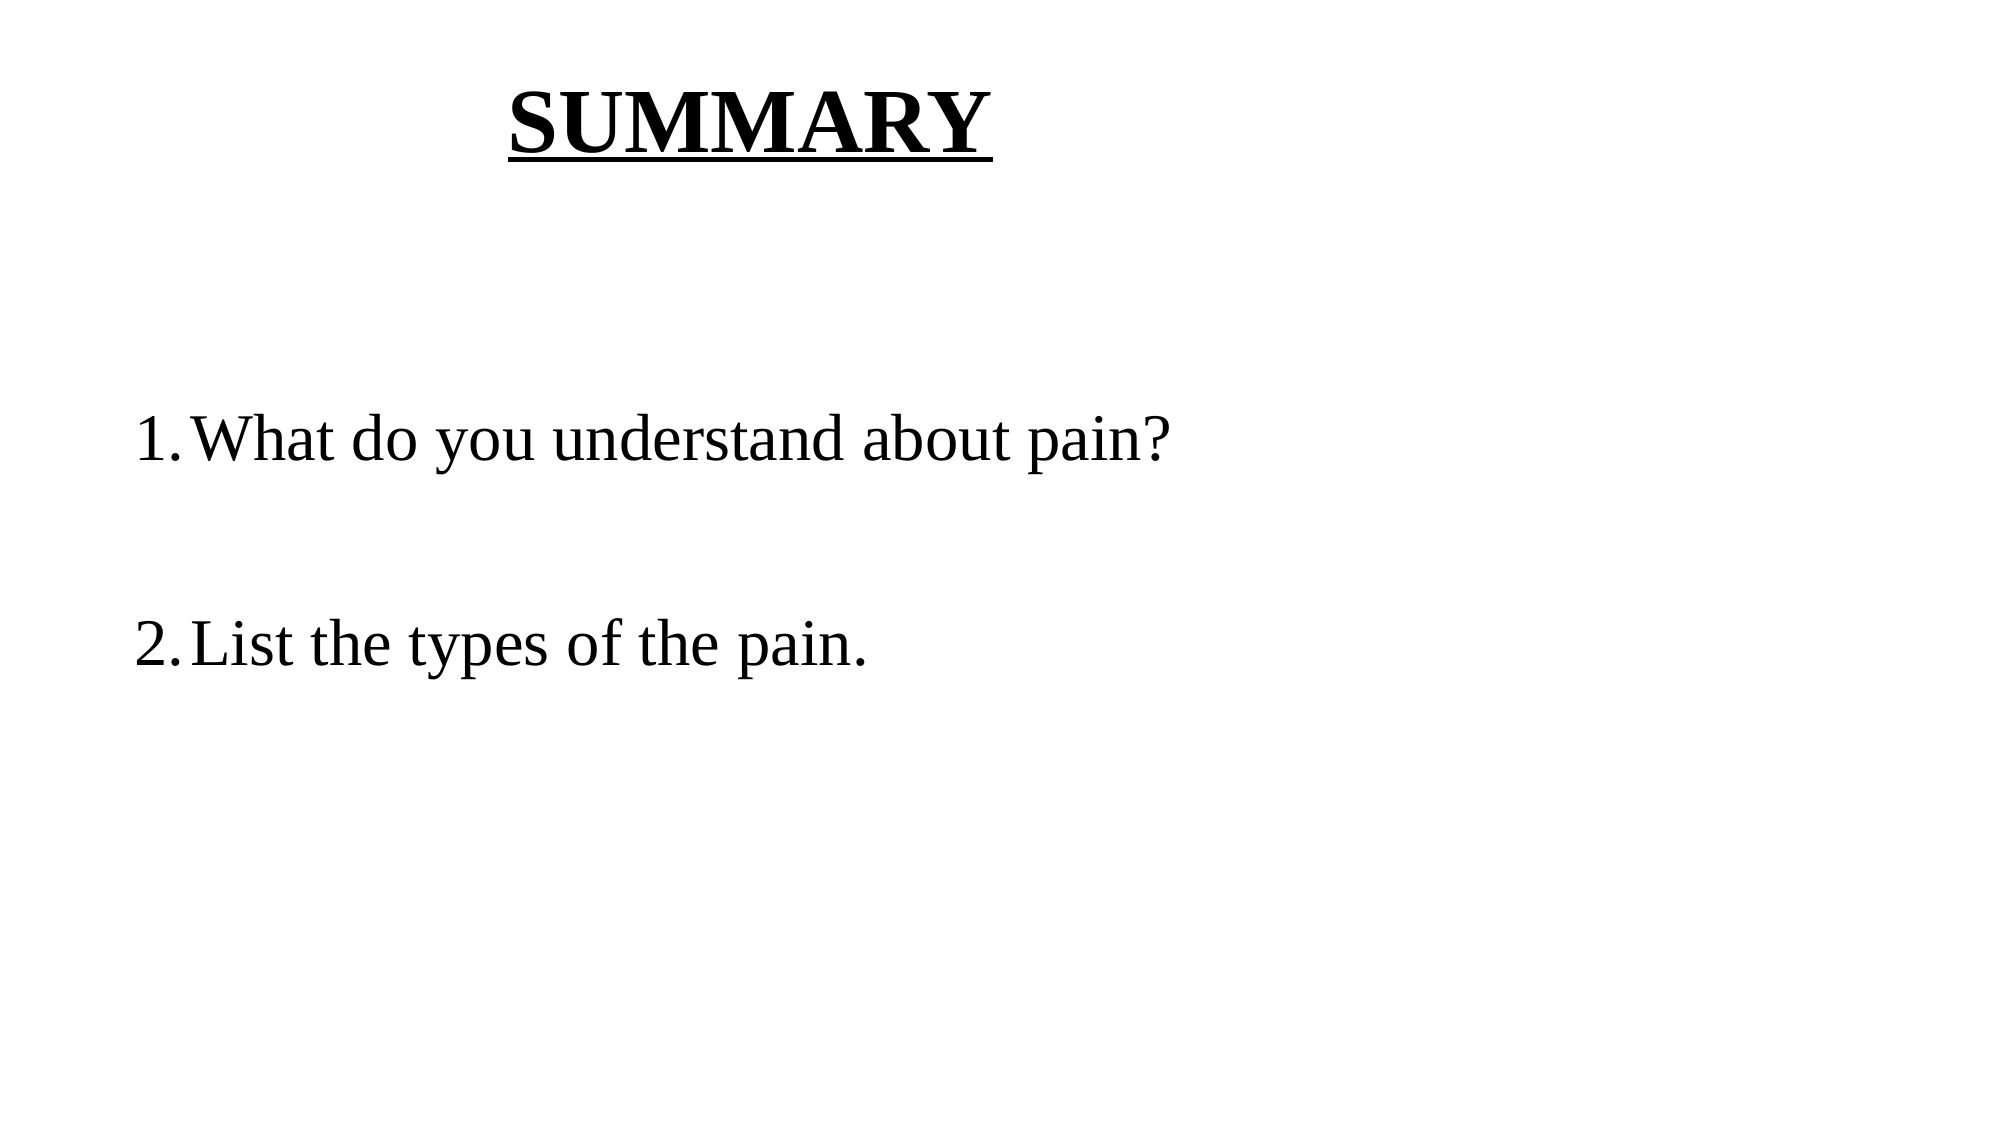

# SUMMARY
What do you understand about pain?

List the types of the pain.